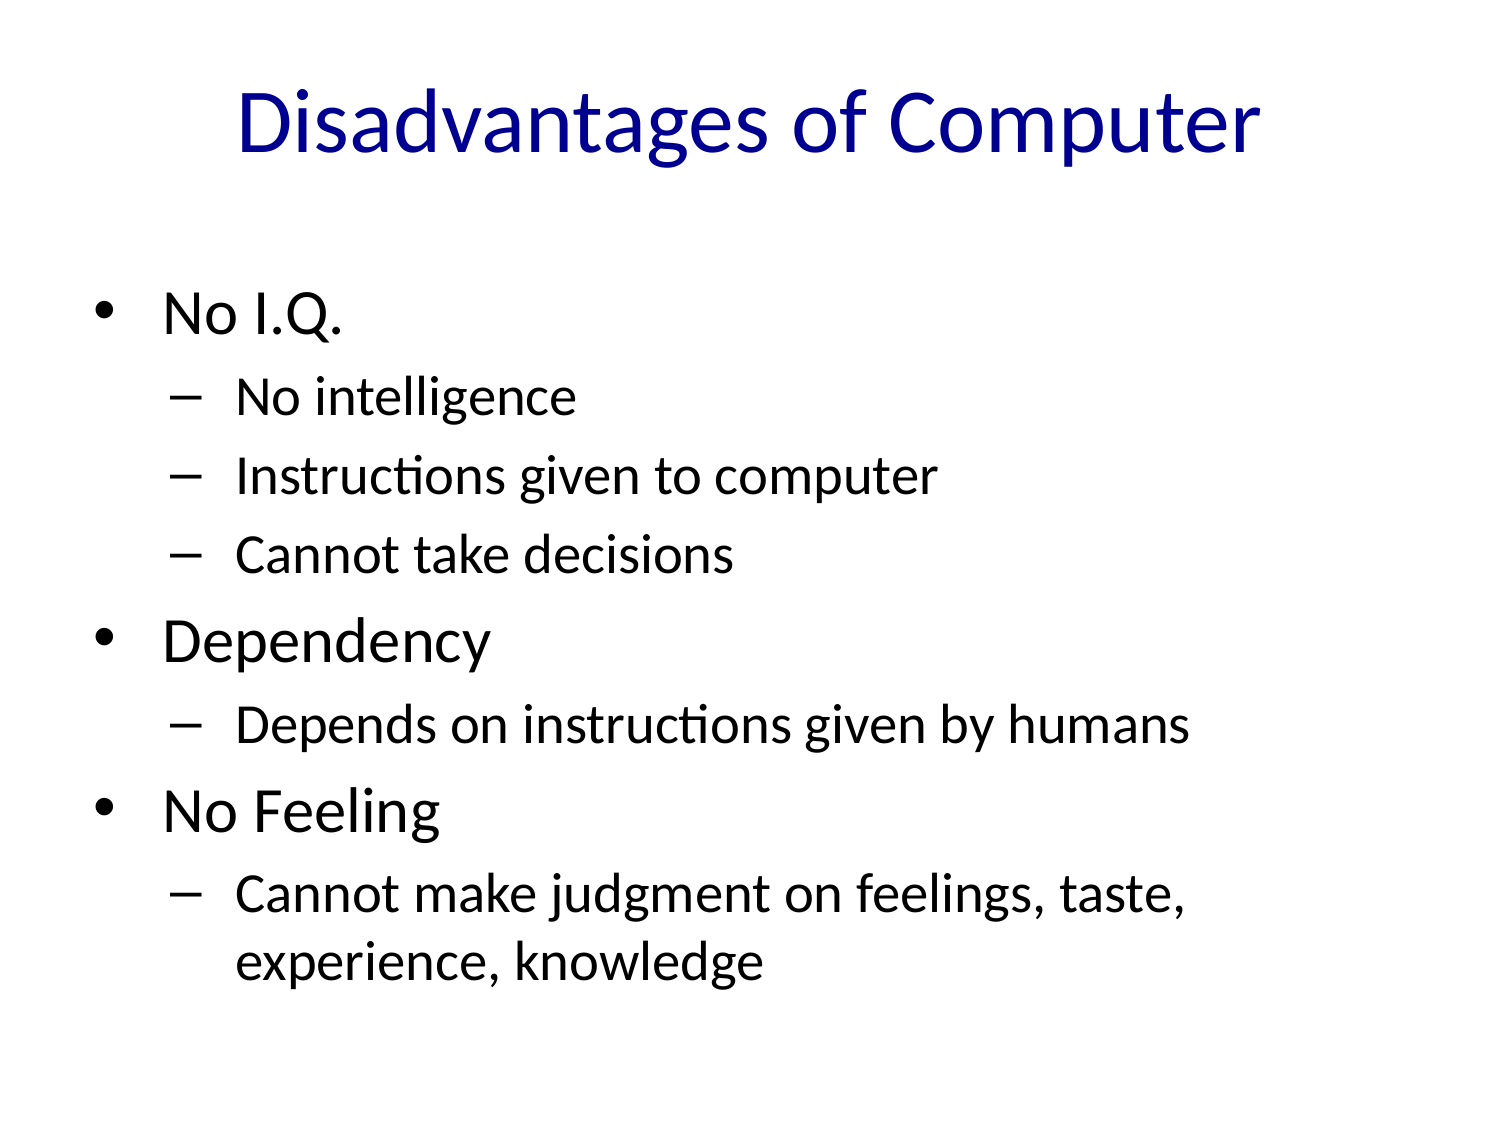

# Disadvantages of Computer
No I.Q.
No intelligence
Instructions given to computer
Cannot take decisions
Dependency
Depends on instructions given by humans
No Feeling
Cannot make judgment on feelings, taste, experience, knowledge